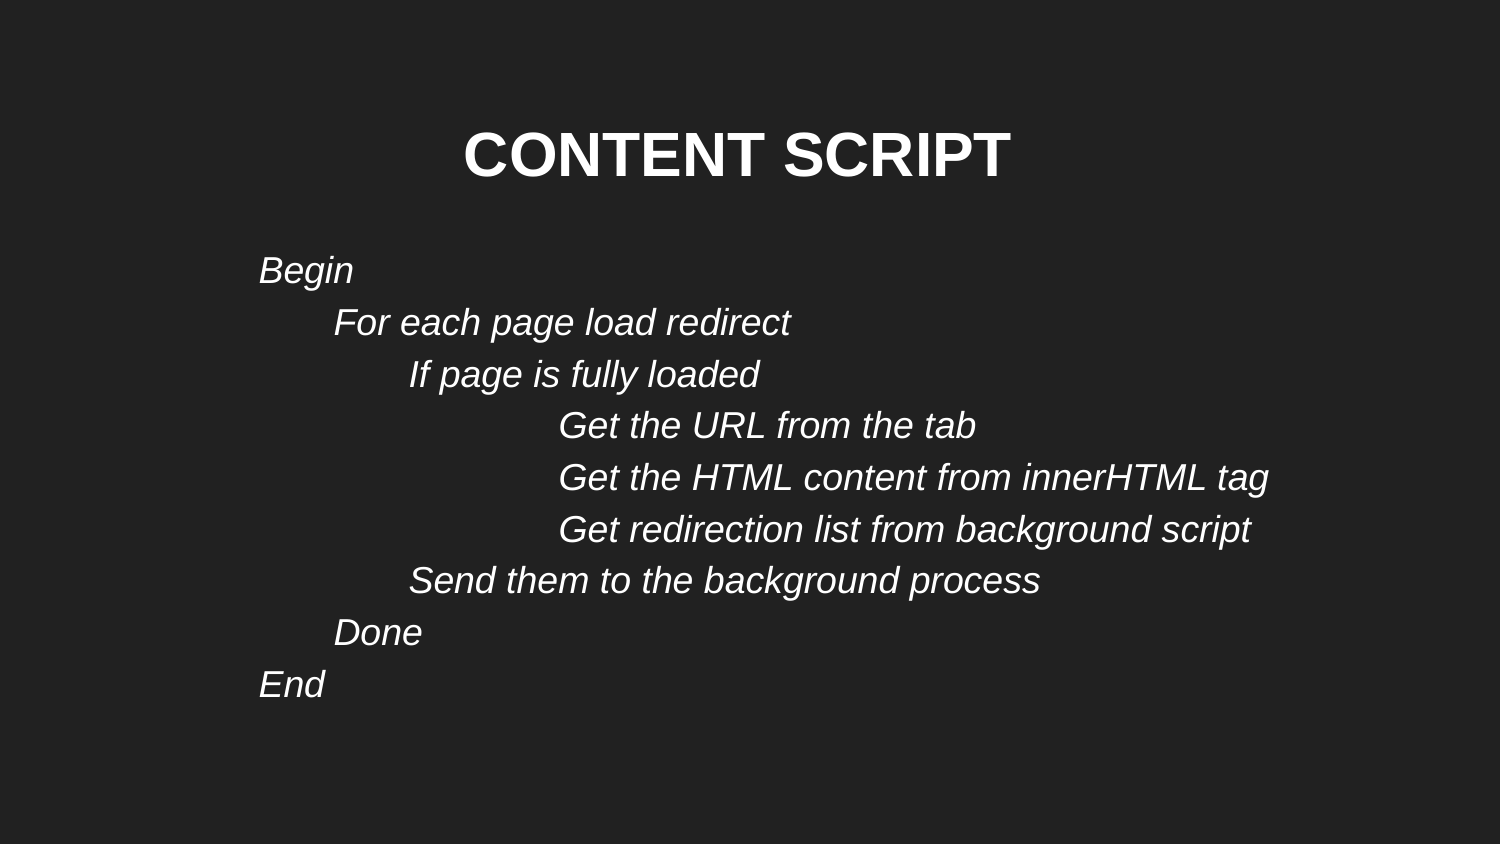

# CONTENT SCRIPT
Begin
For each page load redirect
If page is fully loaded
	Get the URL from the tab
	Get the HTML content from innerHTML tag
	Get redirection list from background script
Send them to the background process
Done
End